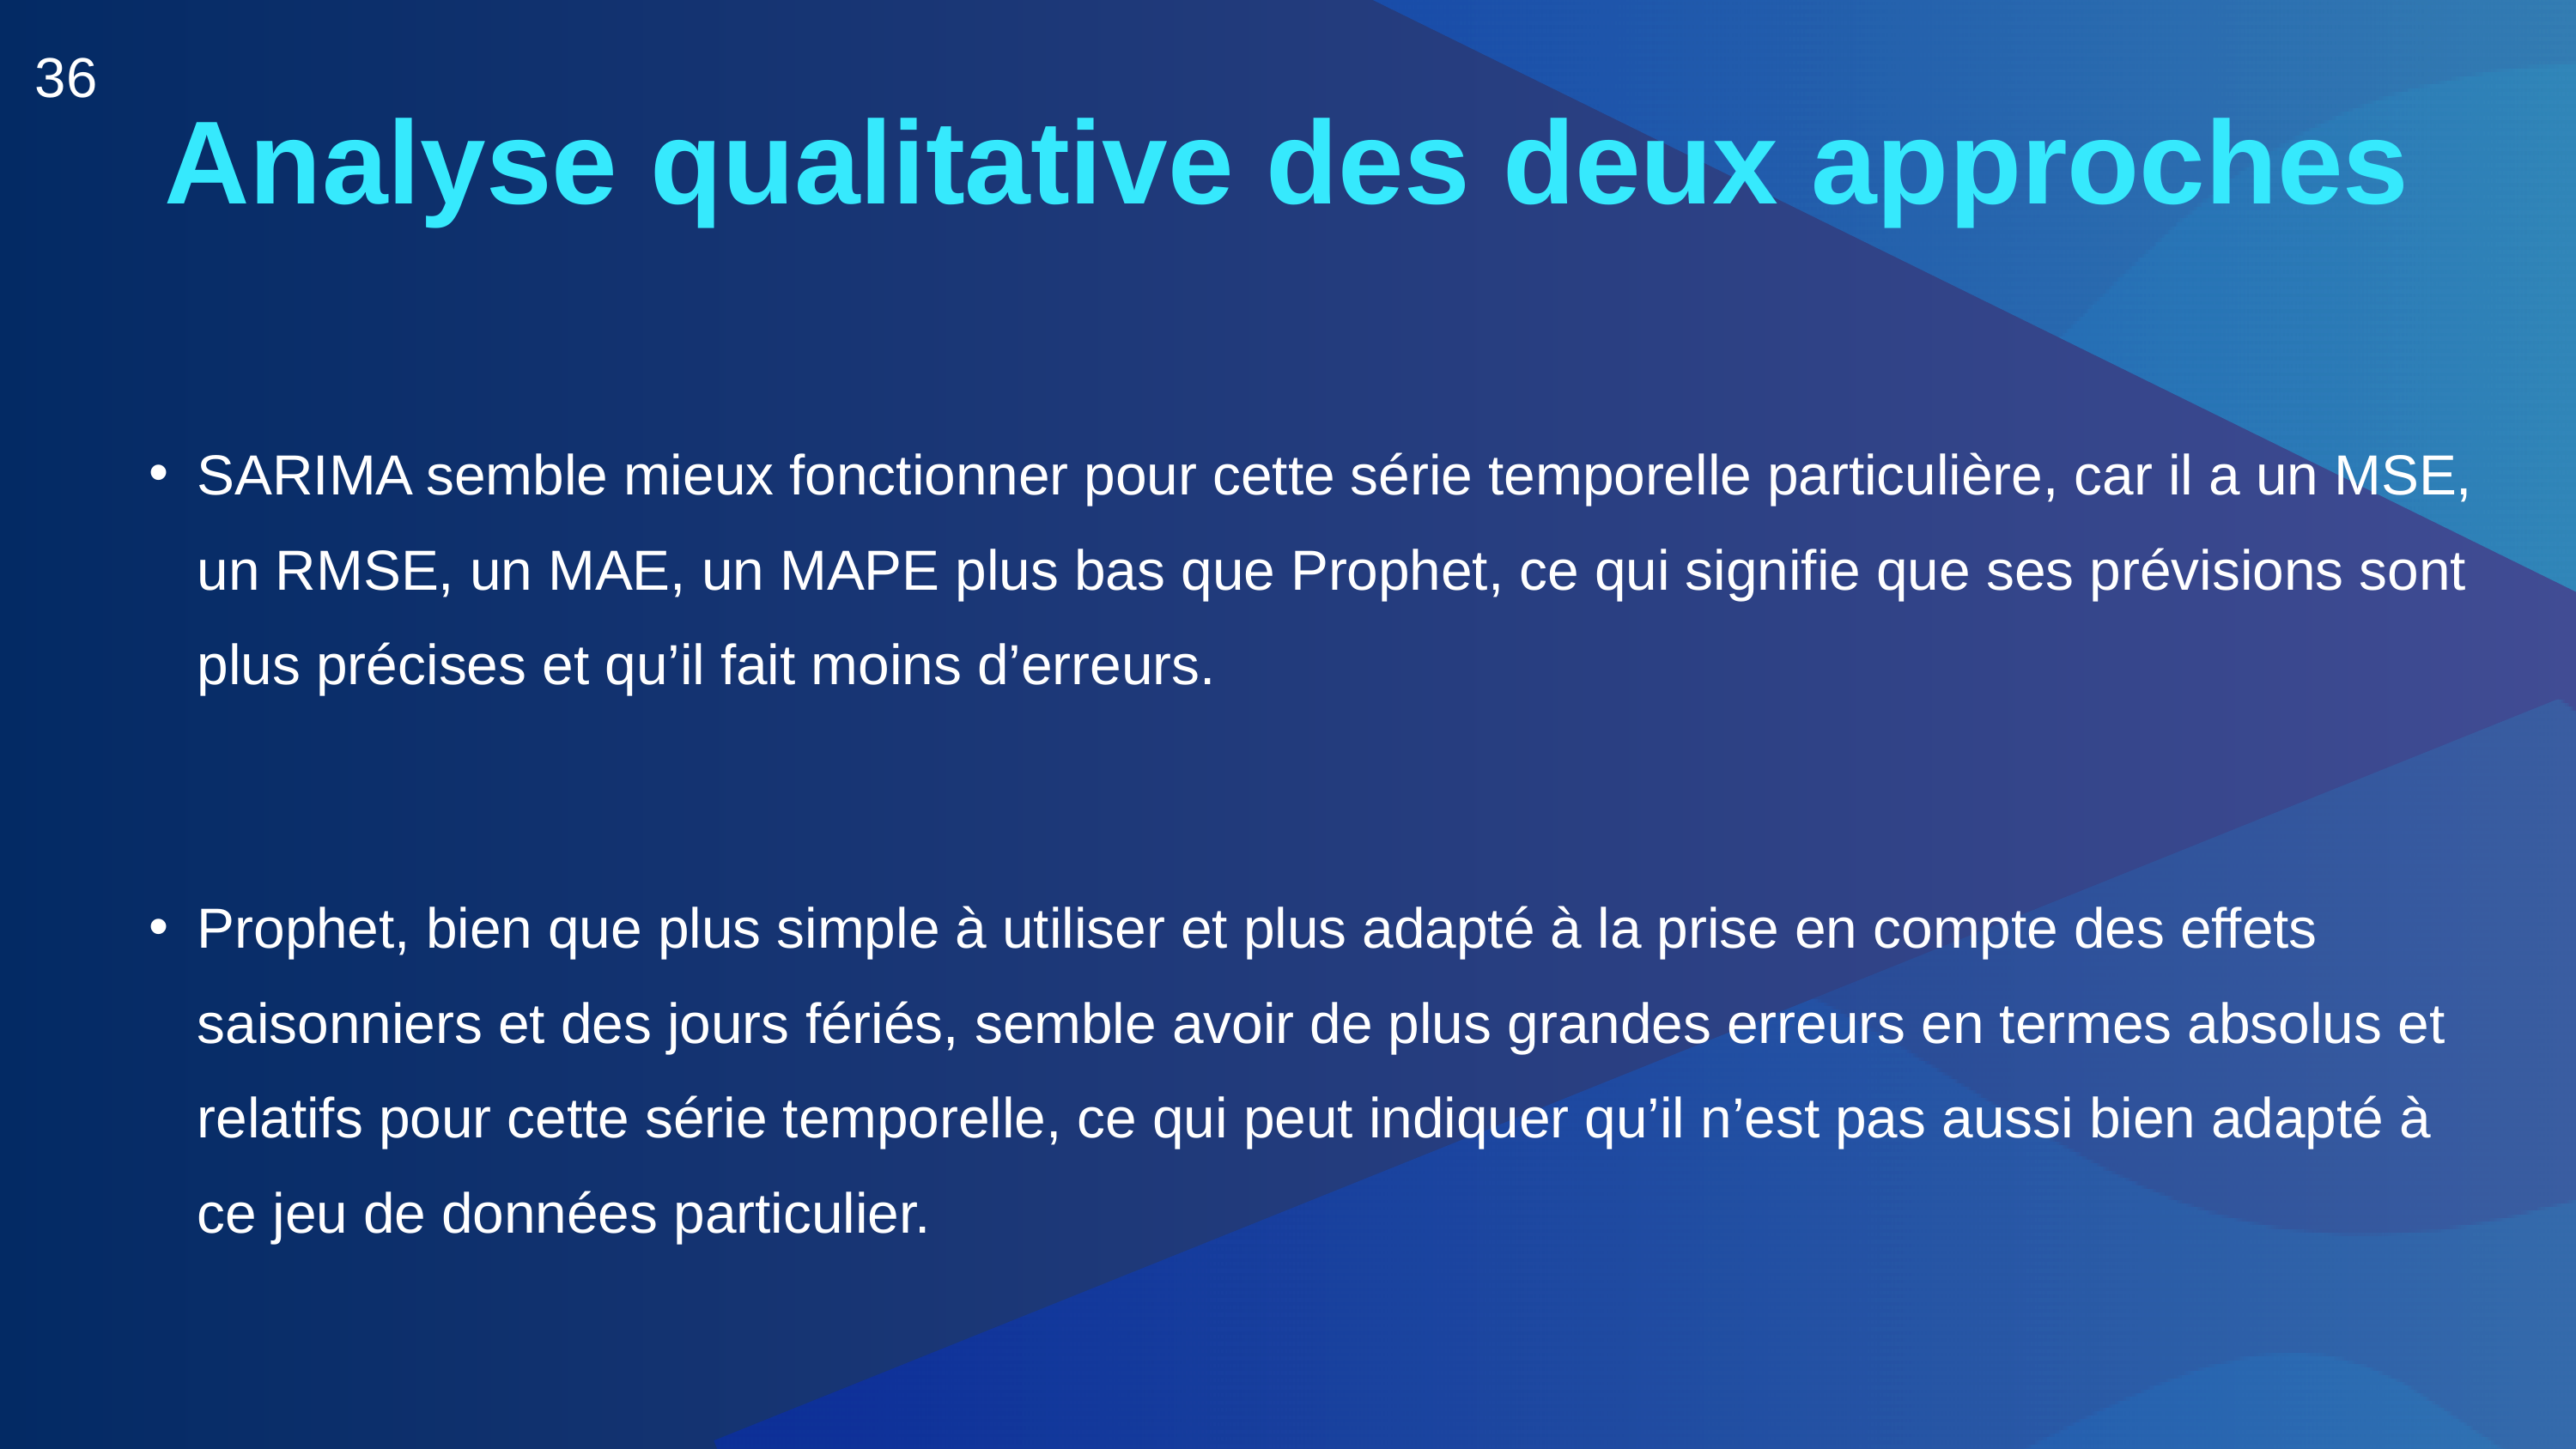

36
Analyse qualitative des deux approches
SARIMA semble mieux fonctionner pour cette série temporelle particulière, car il a un MSE, un RMSE, un MAE, un MAPE plus bas que Prophet, ce qui signifie que ses prévisions sont plus précises et qu’il fait moins d’erreurs.

Prophet, bien que plus simple à utiliser et plus adapté à la prise en compte des effets saisonniers et des jours fériés, semble avoir de plus grandes erreurs en termes absolus et relatifs pour cette série temporelle, ce qui peut indiquer qu’il n’est pas aussi bien adapté à ce jeu de données particulier.